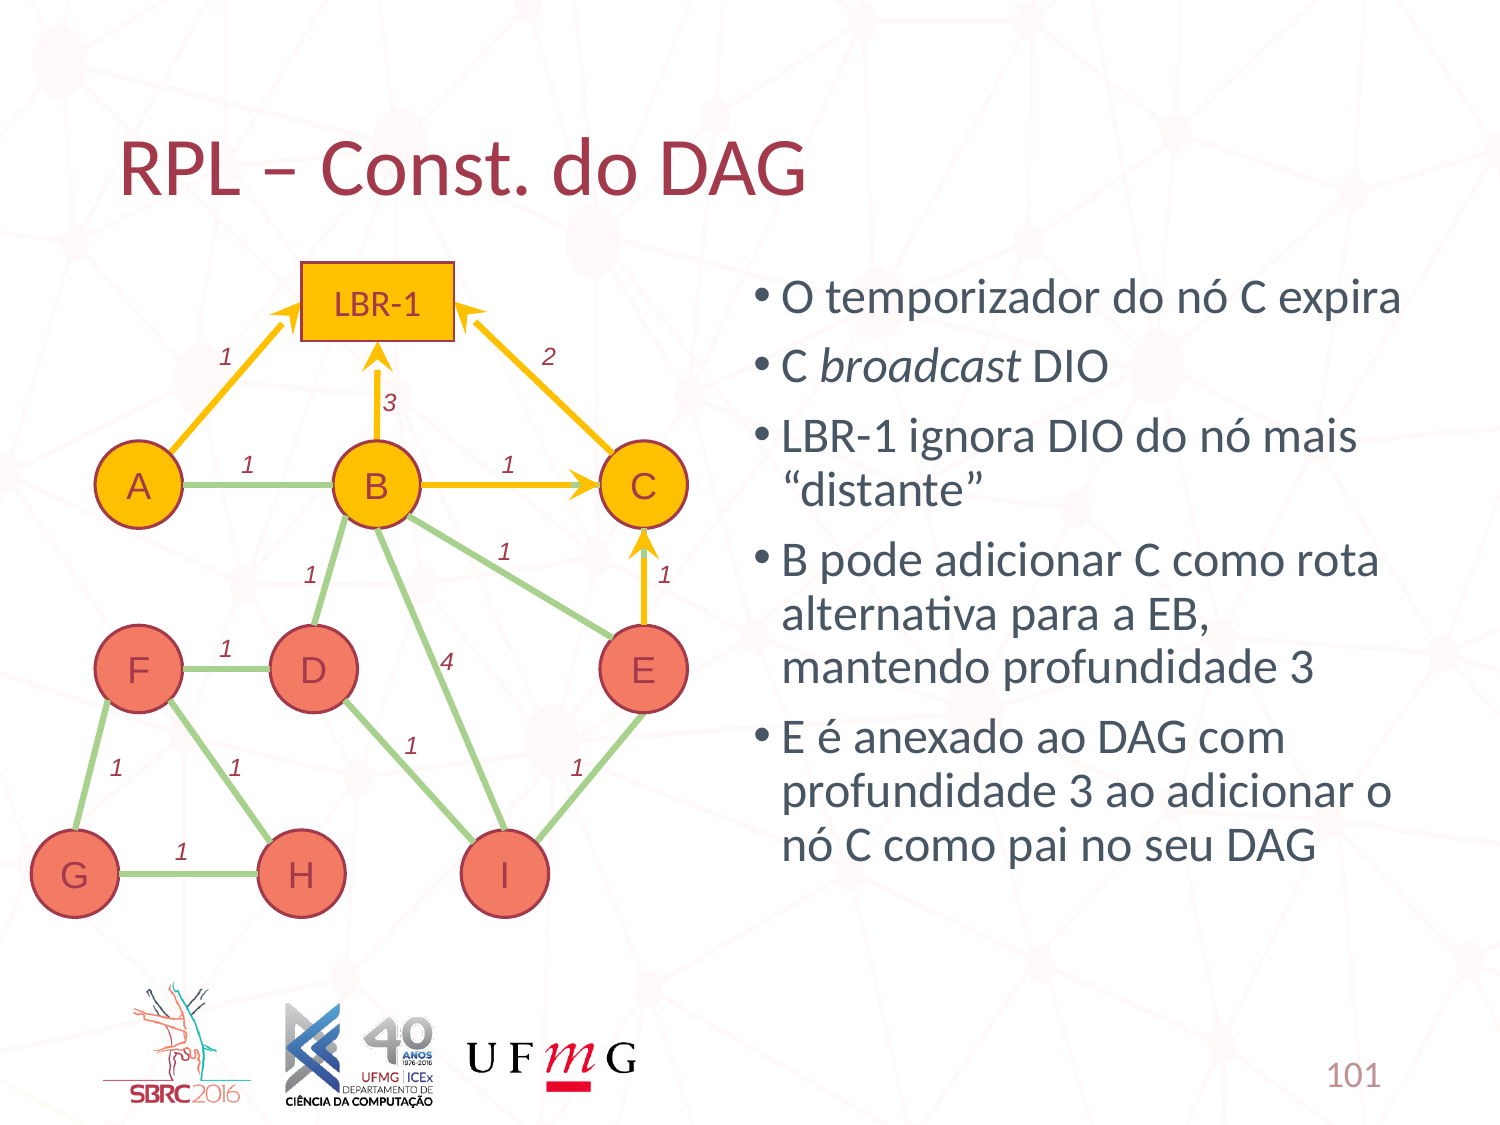

# RPL – Const. do DAG
LBR-1
O temporizador do nó C expira
C broadcast DIO
LBR-1 ignora DIO do nó mais “distante”
B pode adicionar C como rota alternativa para a EB, mantendo profundidade 3
E é anexado ao DAG com profundidade 3 ao adicionar o nó C como pai no seu DAG

1
2
3
A
1
B
1
C

1
1
1
F
1
D
E
4
1
1
1
1
1
G
H
I
101